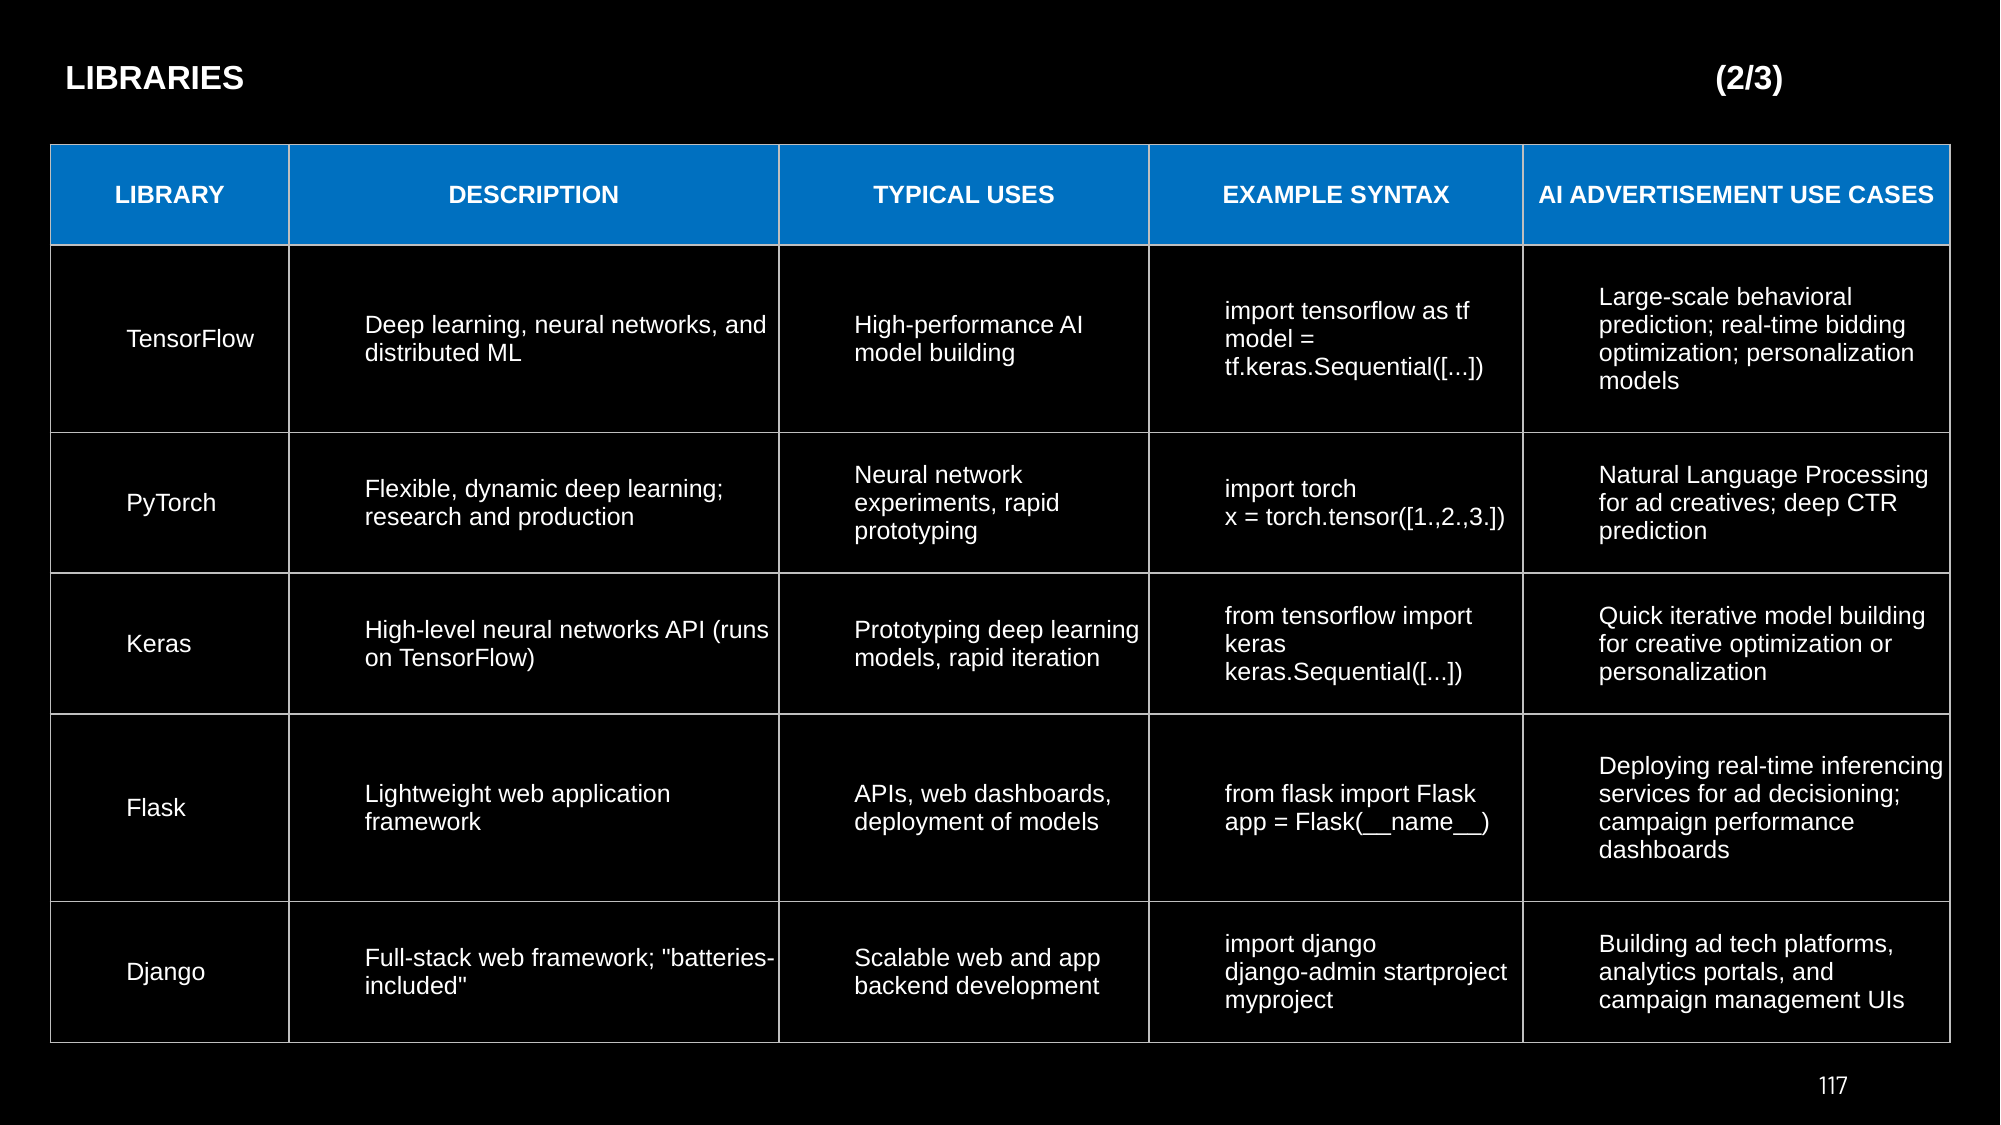

LIBRARIES										(2/3)
| LIBRARY | DESCRIPTION | TYPICAL USES | EXAMPLE SYNTAX | AI ADVERTISEMENT USE CASES |
| --- | --- | --- | --- | --- |
| TensorFlow | Deep learning, neural networks, and distributed ML | High-performance AI model building | import tensorflow as tf model = tf.keras.Sequential([...]) | Large-scale behavioral prediction; real-time bidding optimization; personalization models |
| PyTorch | Flexible, dynamic deep learning; research and production | Neural network experiments, rapid prototyping | import torch x = torch.tensor([1.,2.,3.]) | Natural Language Processing for ad creatives; deep CTR prediction |
| Keras | High-level neural networks API (runs on TensorFlow) | Prototyping deep learning models, rapid iteration | from tensorflow import keras keras.Sequential([...]) | Quick iterative model building for creative optimization or personalization |
| Flask | Lightweight web application framework | APIs, web dashboards, deployment of models | from flask import Flask app = Flask(\_\_name\_\_) | Deploying real-time inferencing services for ad decisioning; campaign performance dashboards |
| Django | Full-stack web framework; "batteries-included" | Scalable web and app backend development | import django django-admin startproject myproject | Building ad tech platforms, analytics portals, and campaign management UIs |
117